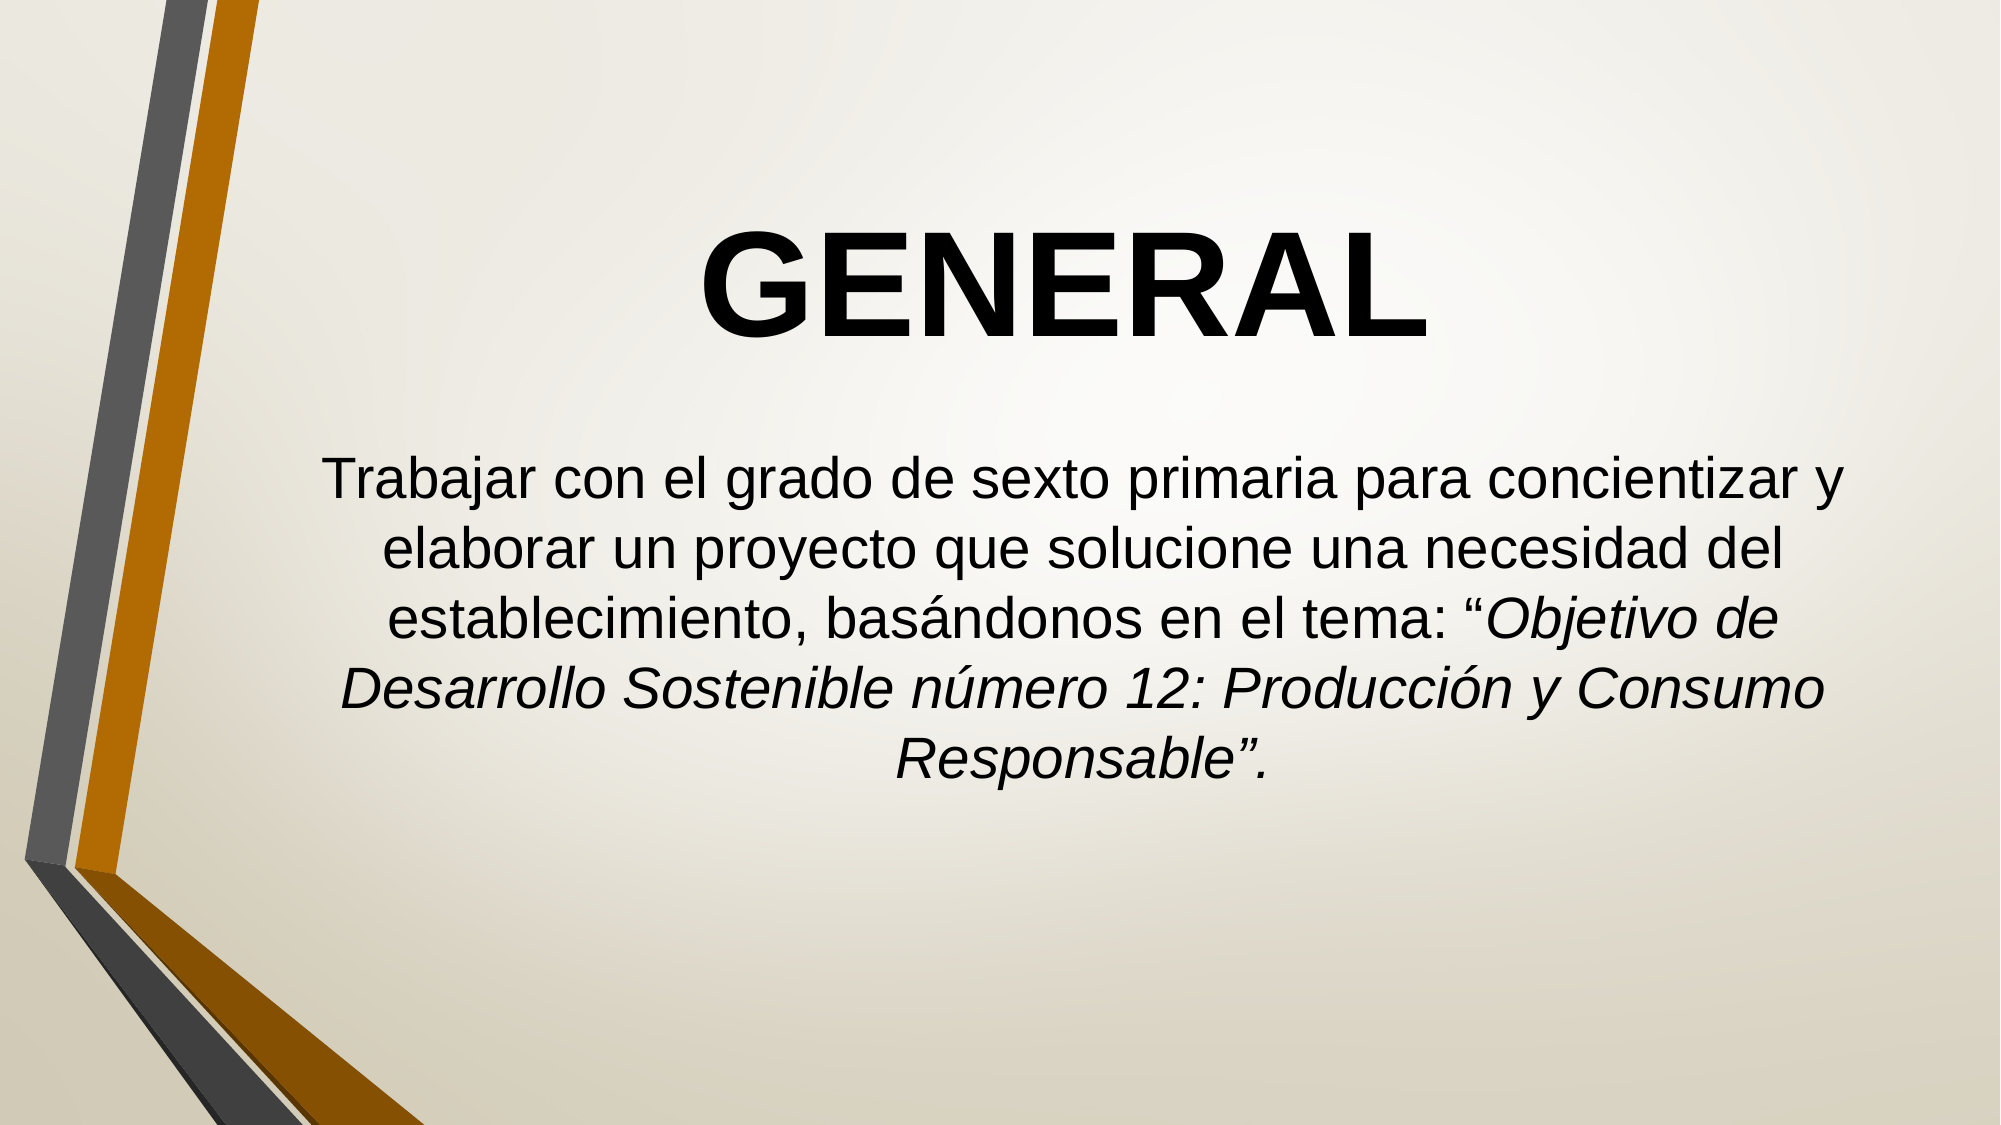

# GENERAL
Trabajar con el grado de sexto primaria para concientizar y elaborar un proyecto que solucione una necesidad del establecimiento, basándonos en el tema: “Objetivo de Desarrollo Sostenible número 12: Producción y Consumo Responsable”.